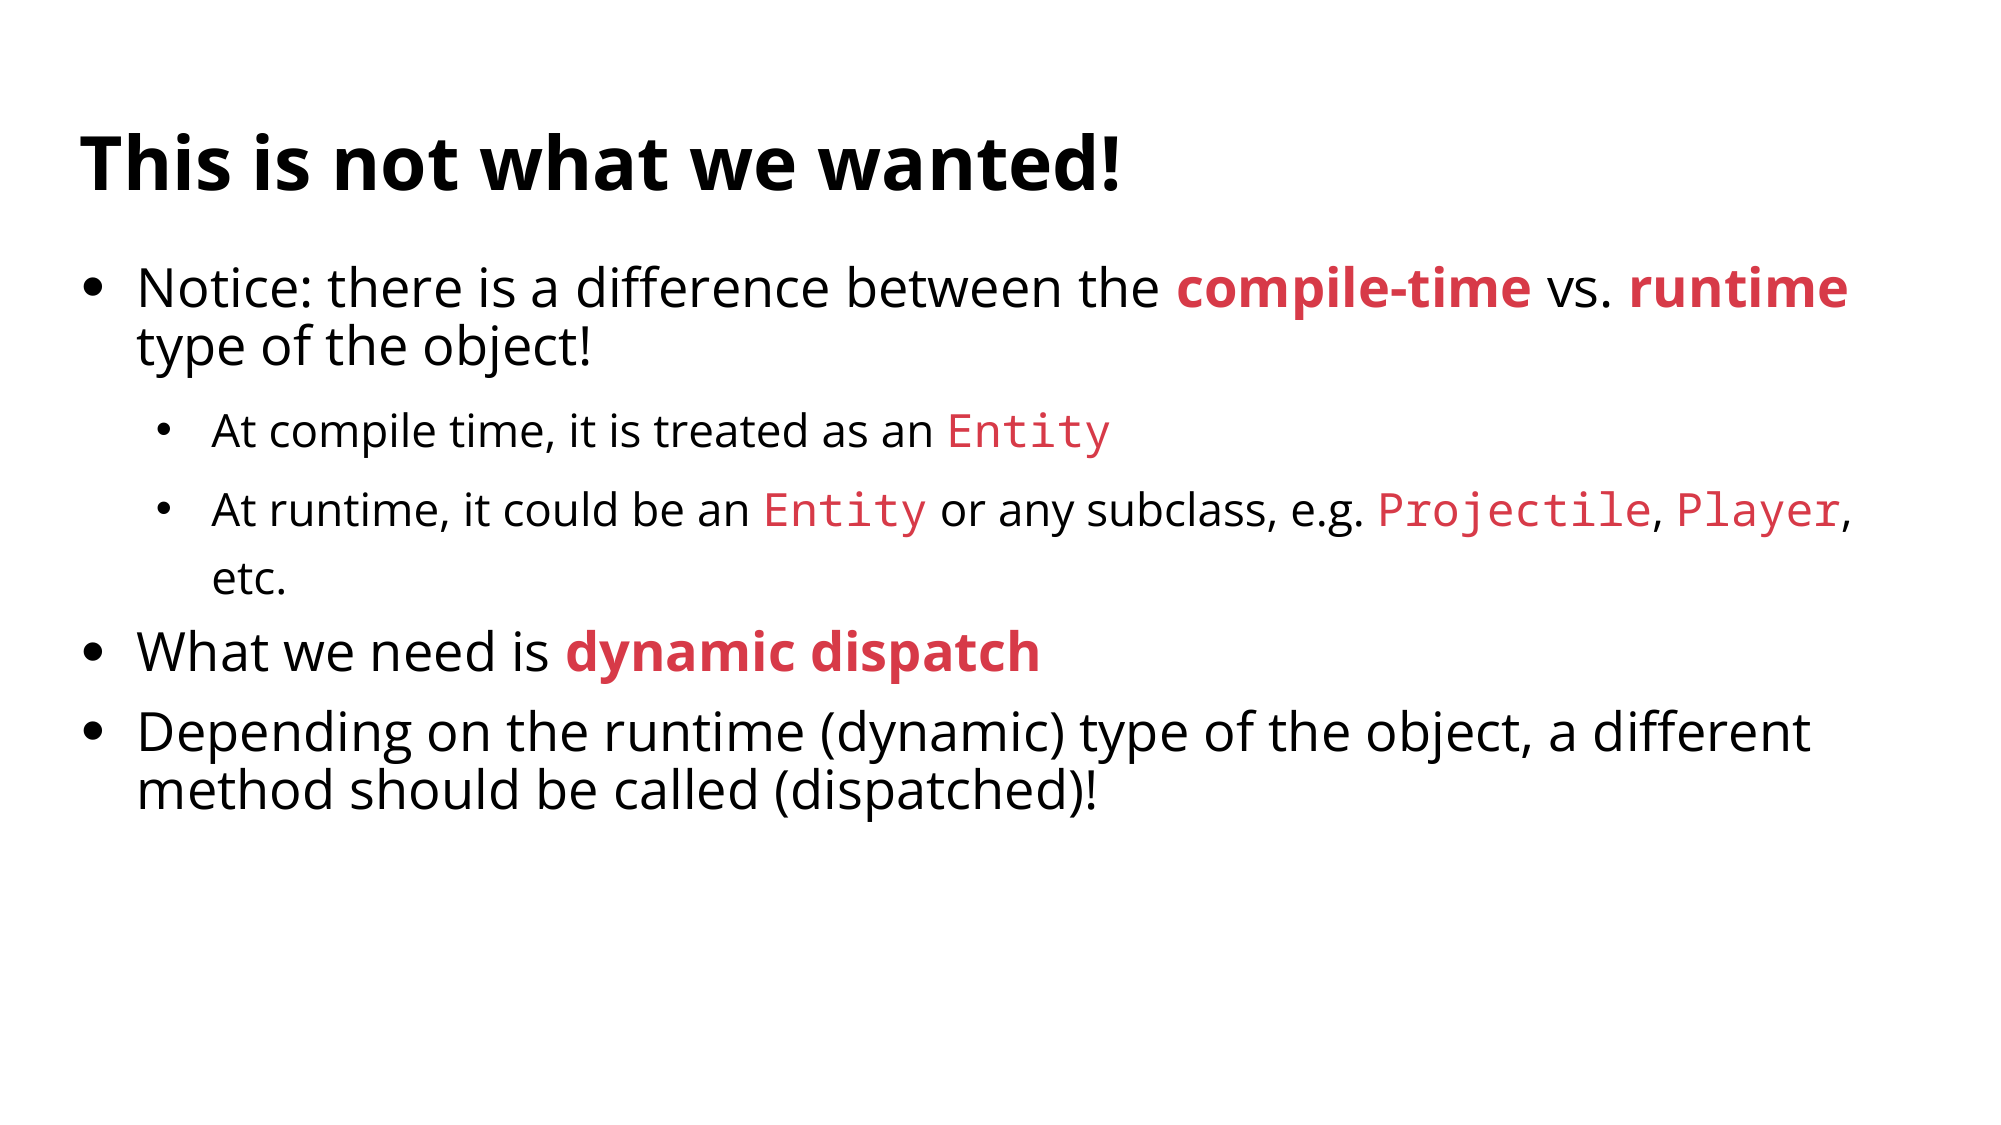

# This is not what we wanted!
Notice: there is a difference between the compile-time vs. runtime type of the object!
At compile time, it is treated as an Entity
At runtime, it could be an Entity or any subclass, e.g. Projectile, Player, etc.
What we need is dynamic dispatch
Depending on the runtime (dynamic) type of the object, a different method should be called (dispatched)!